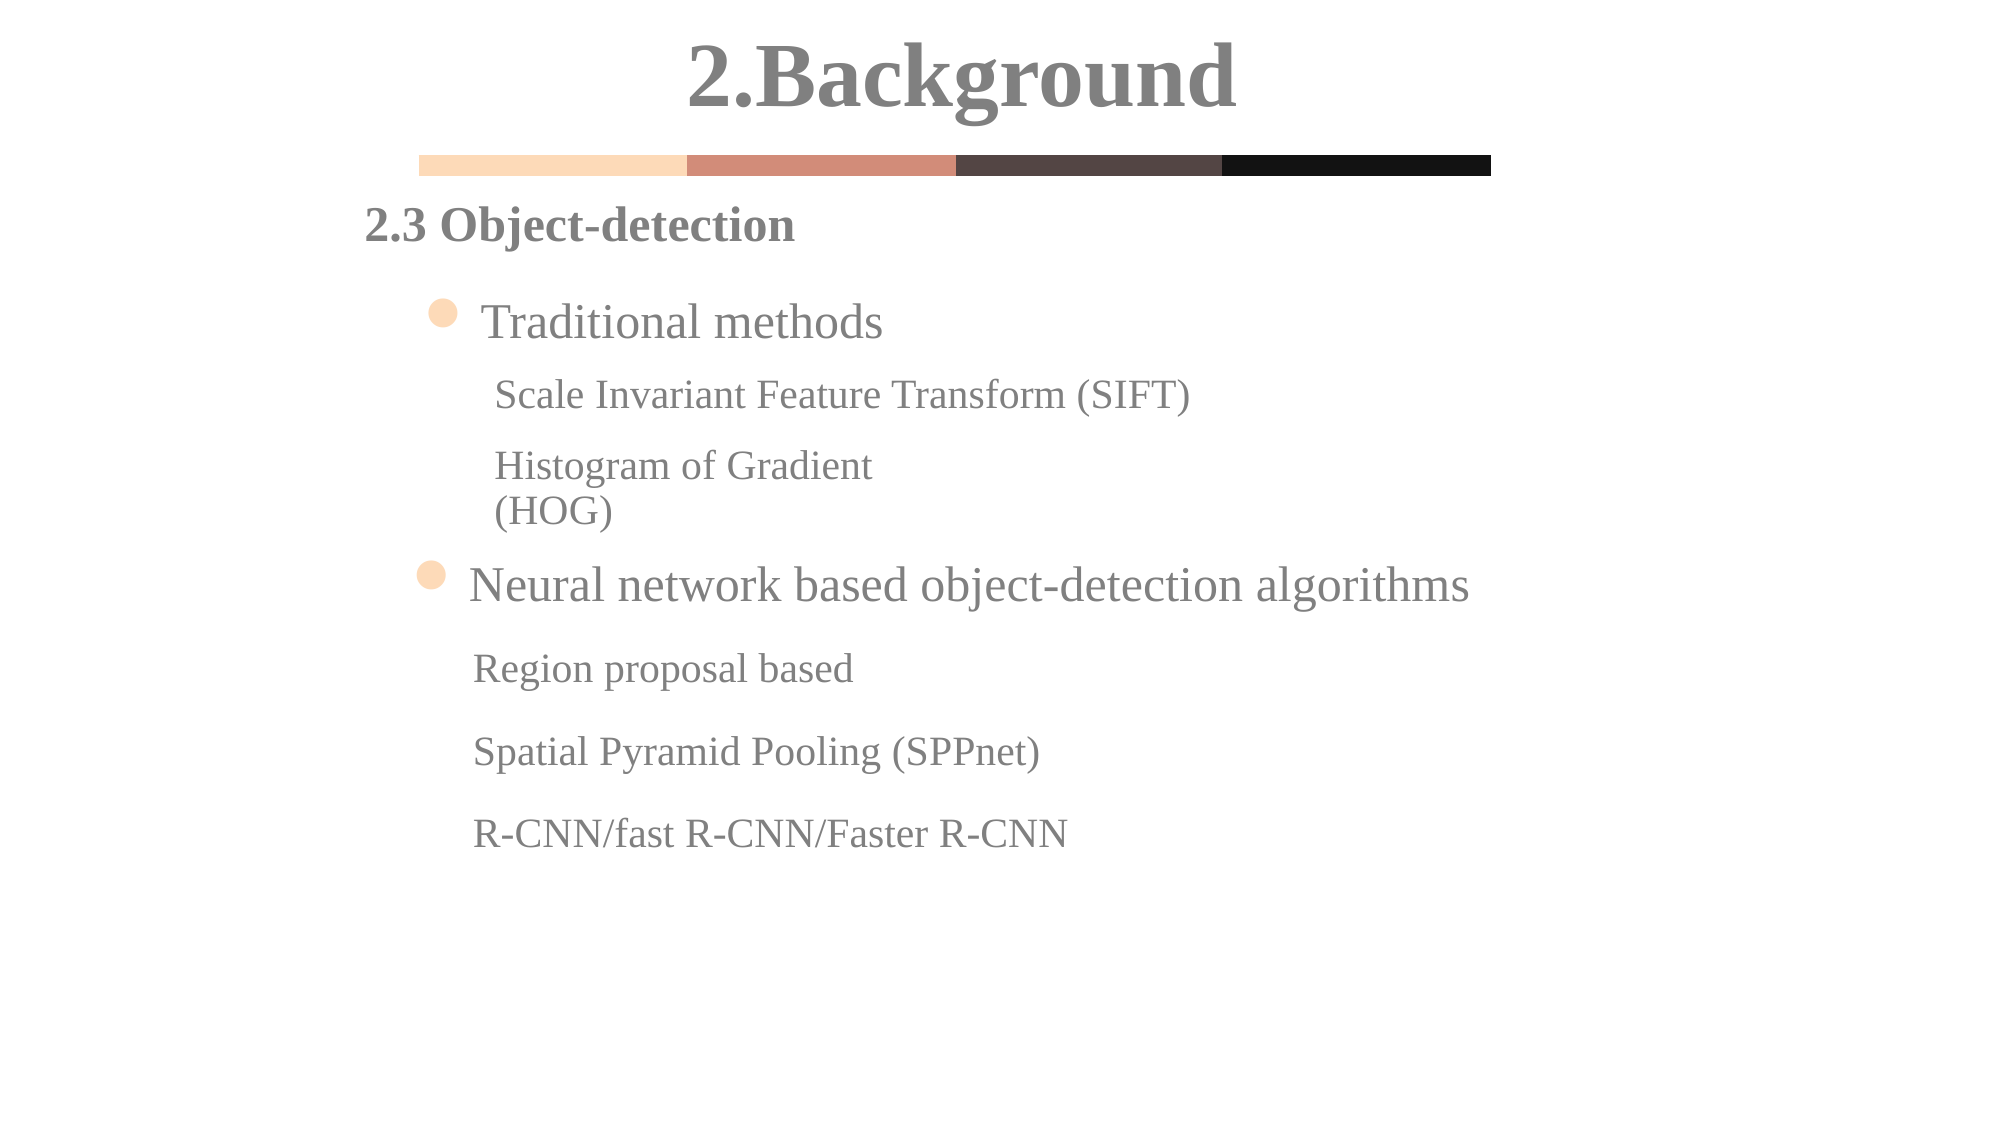

2.Background
2.3 Object-detection
Traditional methods
Scale Invariant Feature Transform (SIFT)
Histogram of Gradient (HOG)
Neural network based object-detection algorithms
Region proposal based
Spatial Pyramid Pooling (SPPnet)
R-CNN/fast R-CNN/Faster R-CNN